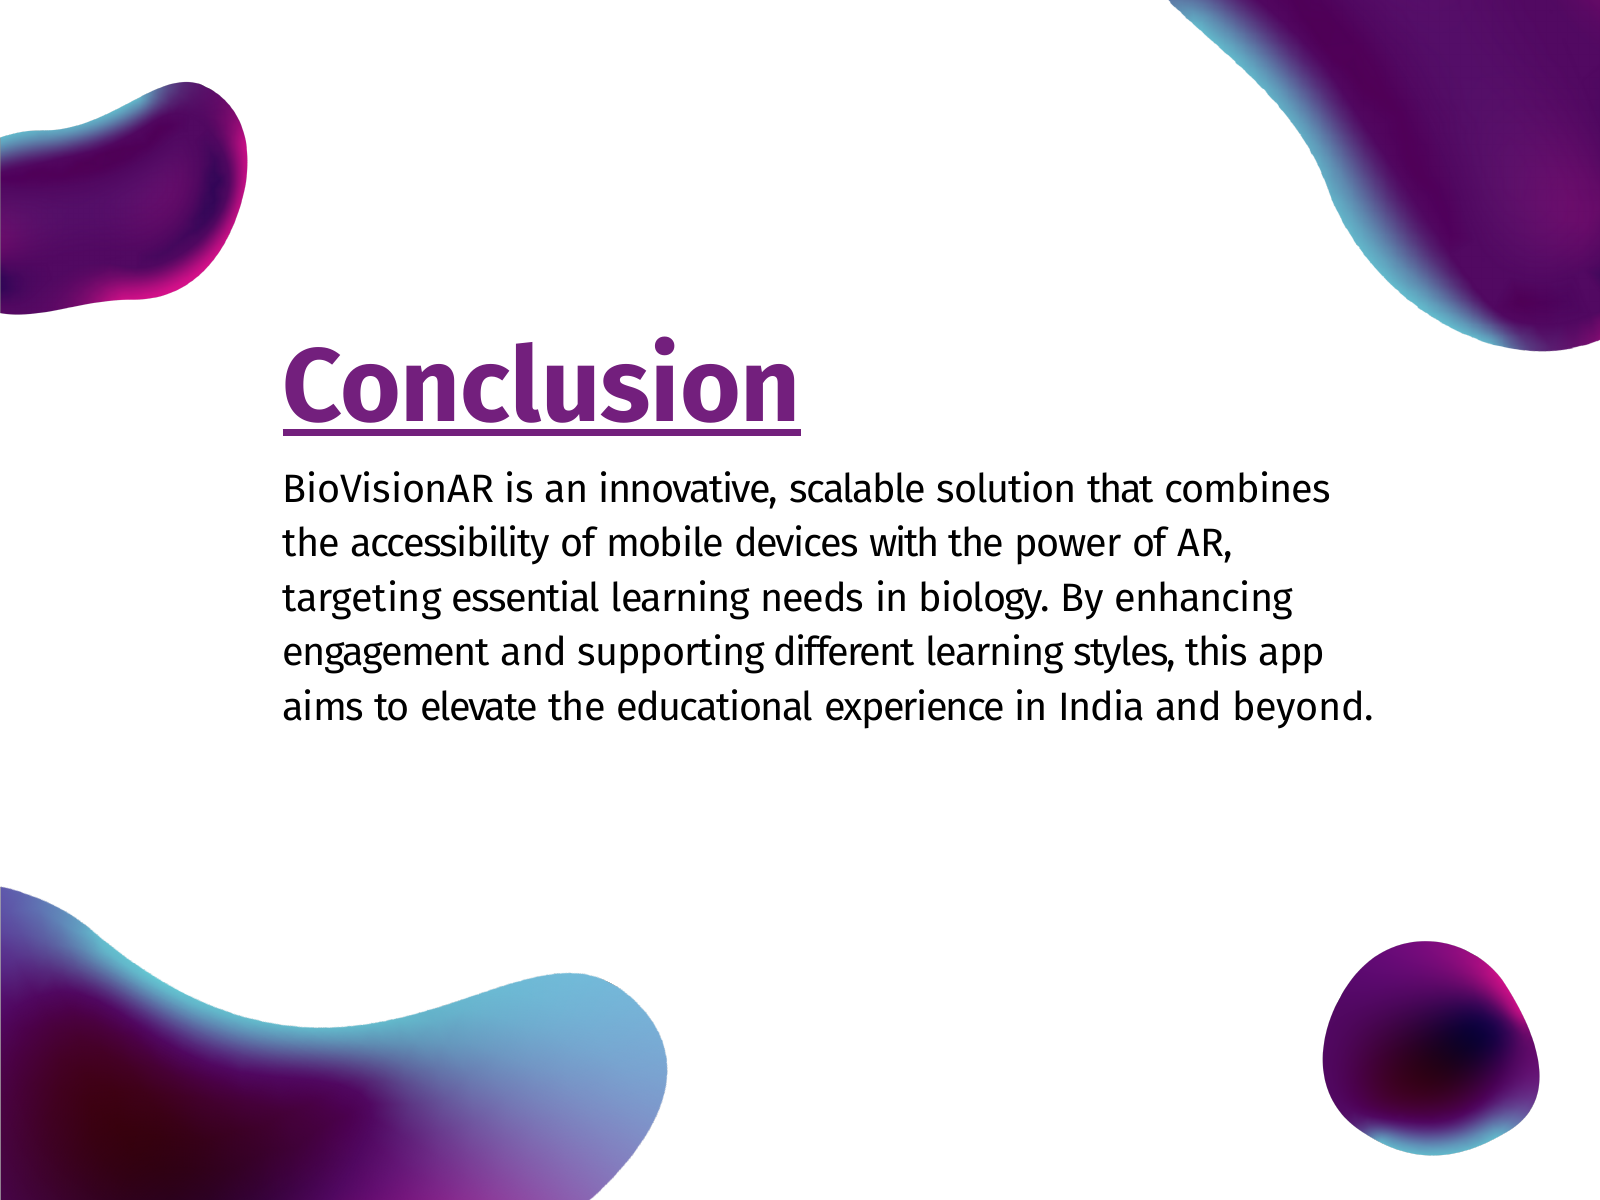

# Conclusion
BioVisionAR is an innovative, scalable solution that combines the accessibility of mobile devices with the power of AR, targeting essential learning needs in biology. By enhancing engagement and supporting different learning styles, this app aims to elevate the educational experience in India and beyond.